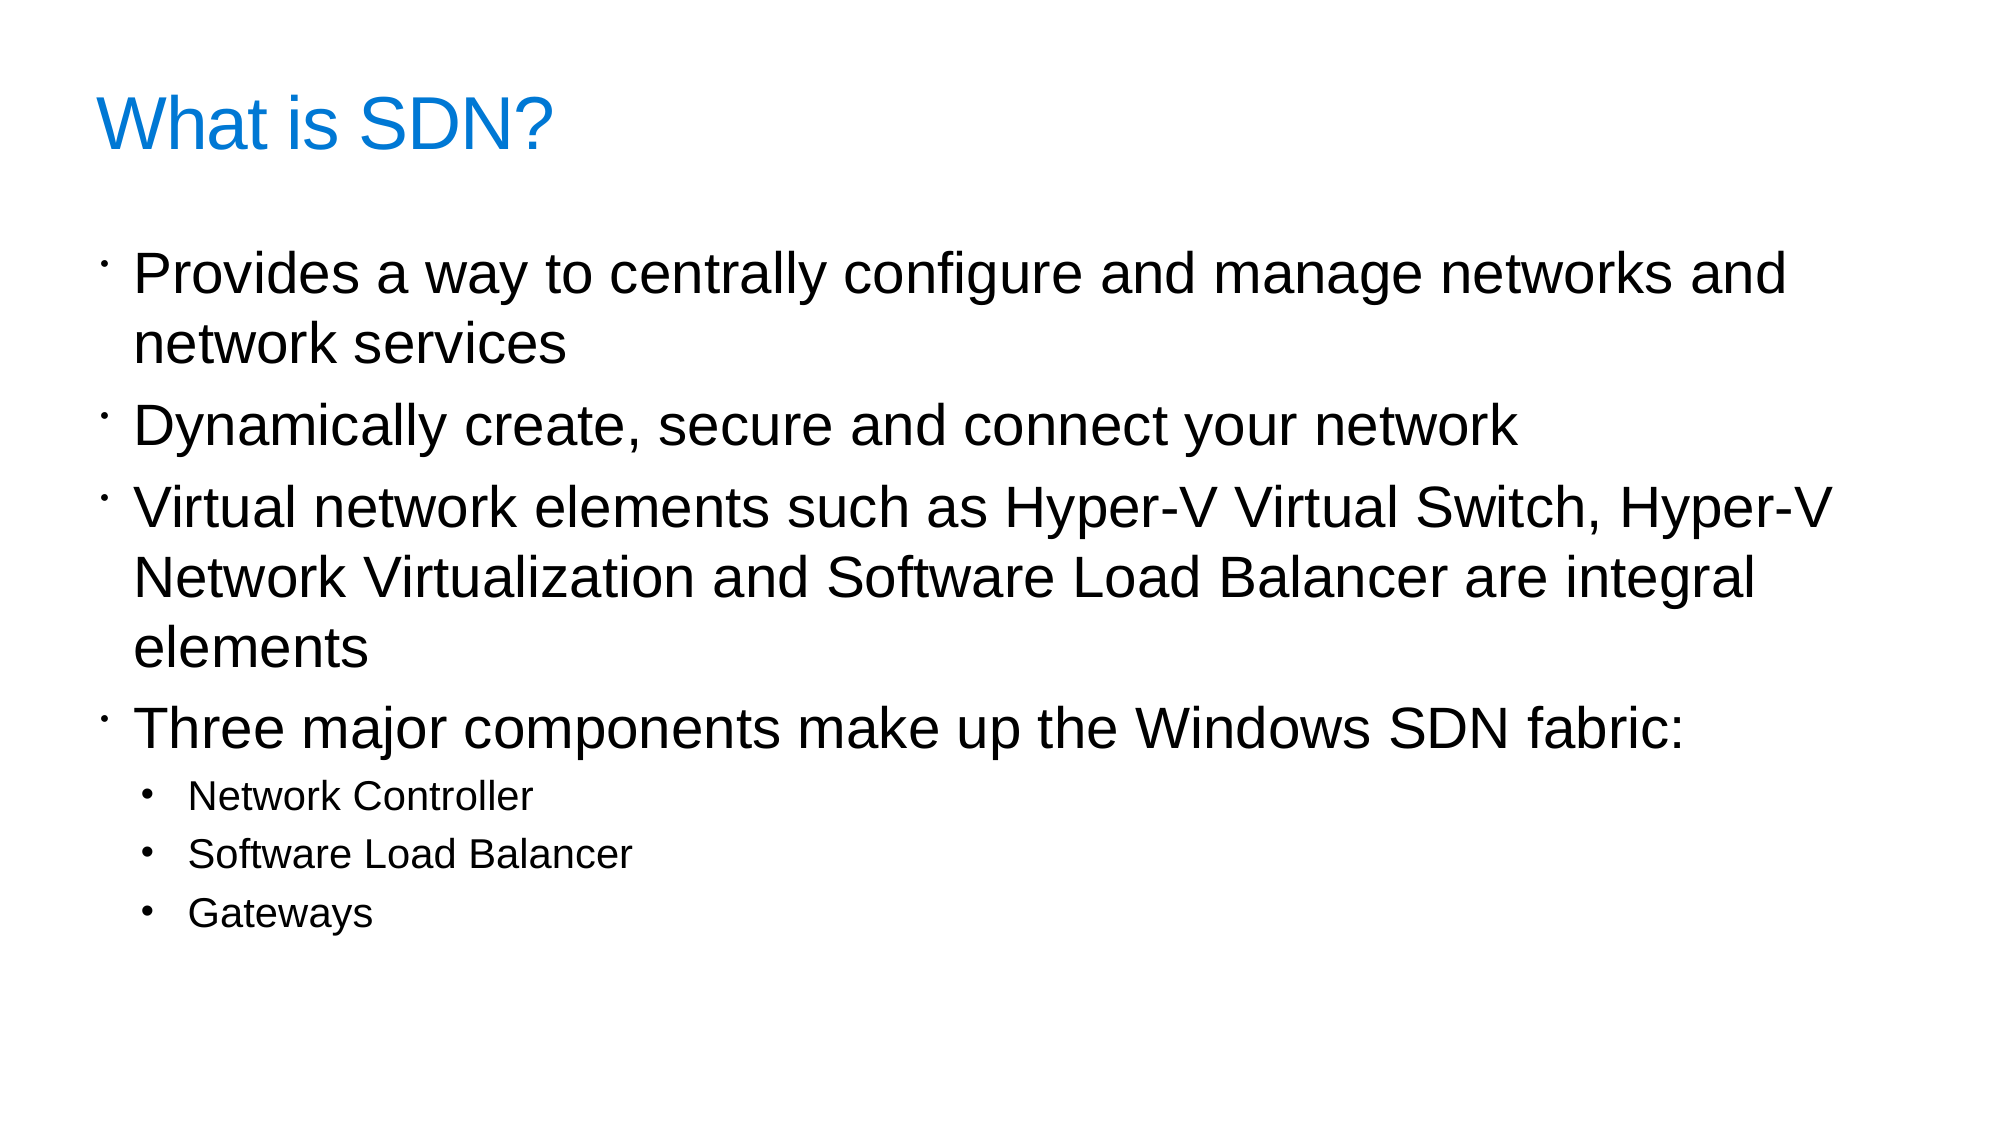

# What is SDN?
Provides a way to centrally configure and manage networks and network services
Dynamically create, secure and connect your network
Virtual network elements such as Hyper-V Virtual Switch, Hyper-V Network Virtualization and Software Load Balancer are integral elements
Three major components make up the Windows SDN fabric:
Network Controller
Software Load Balancer
Gateways